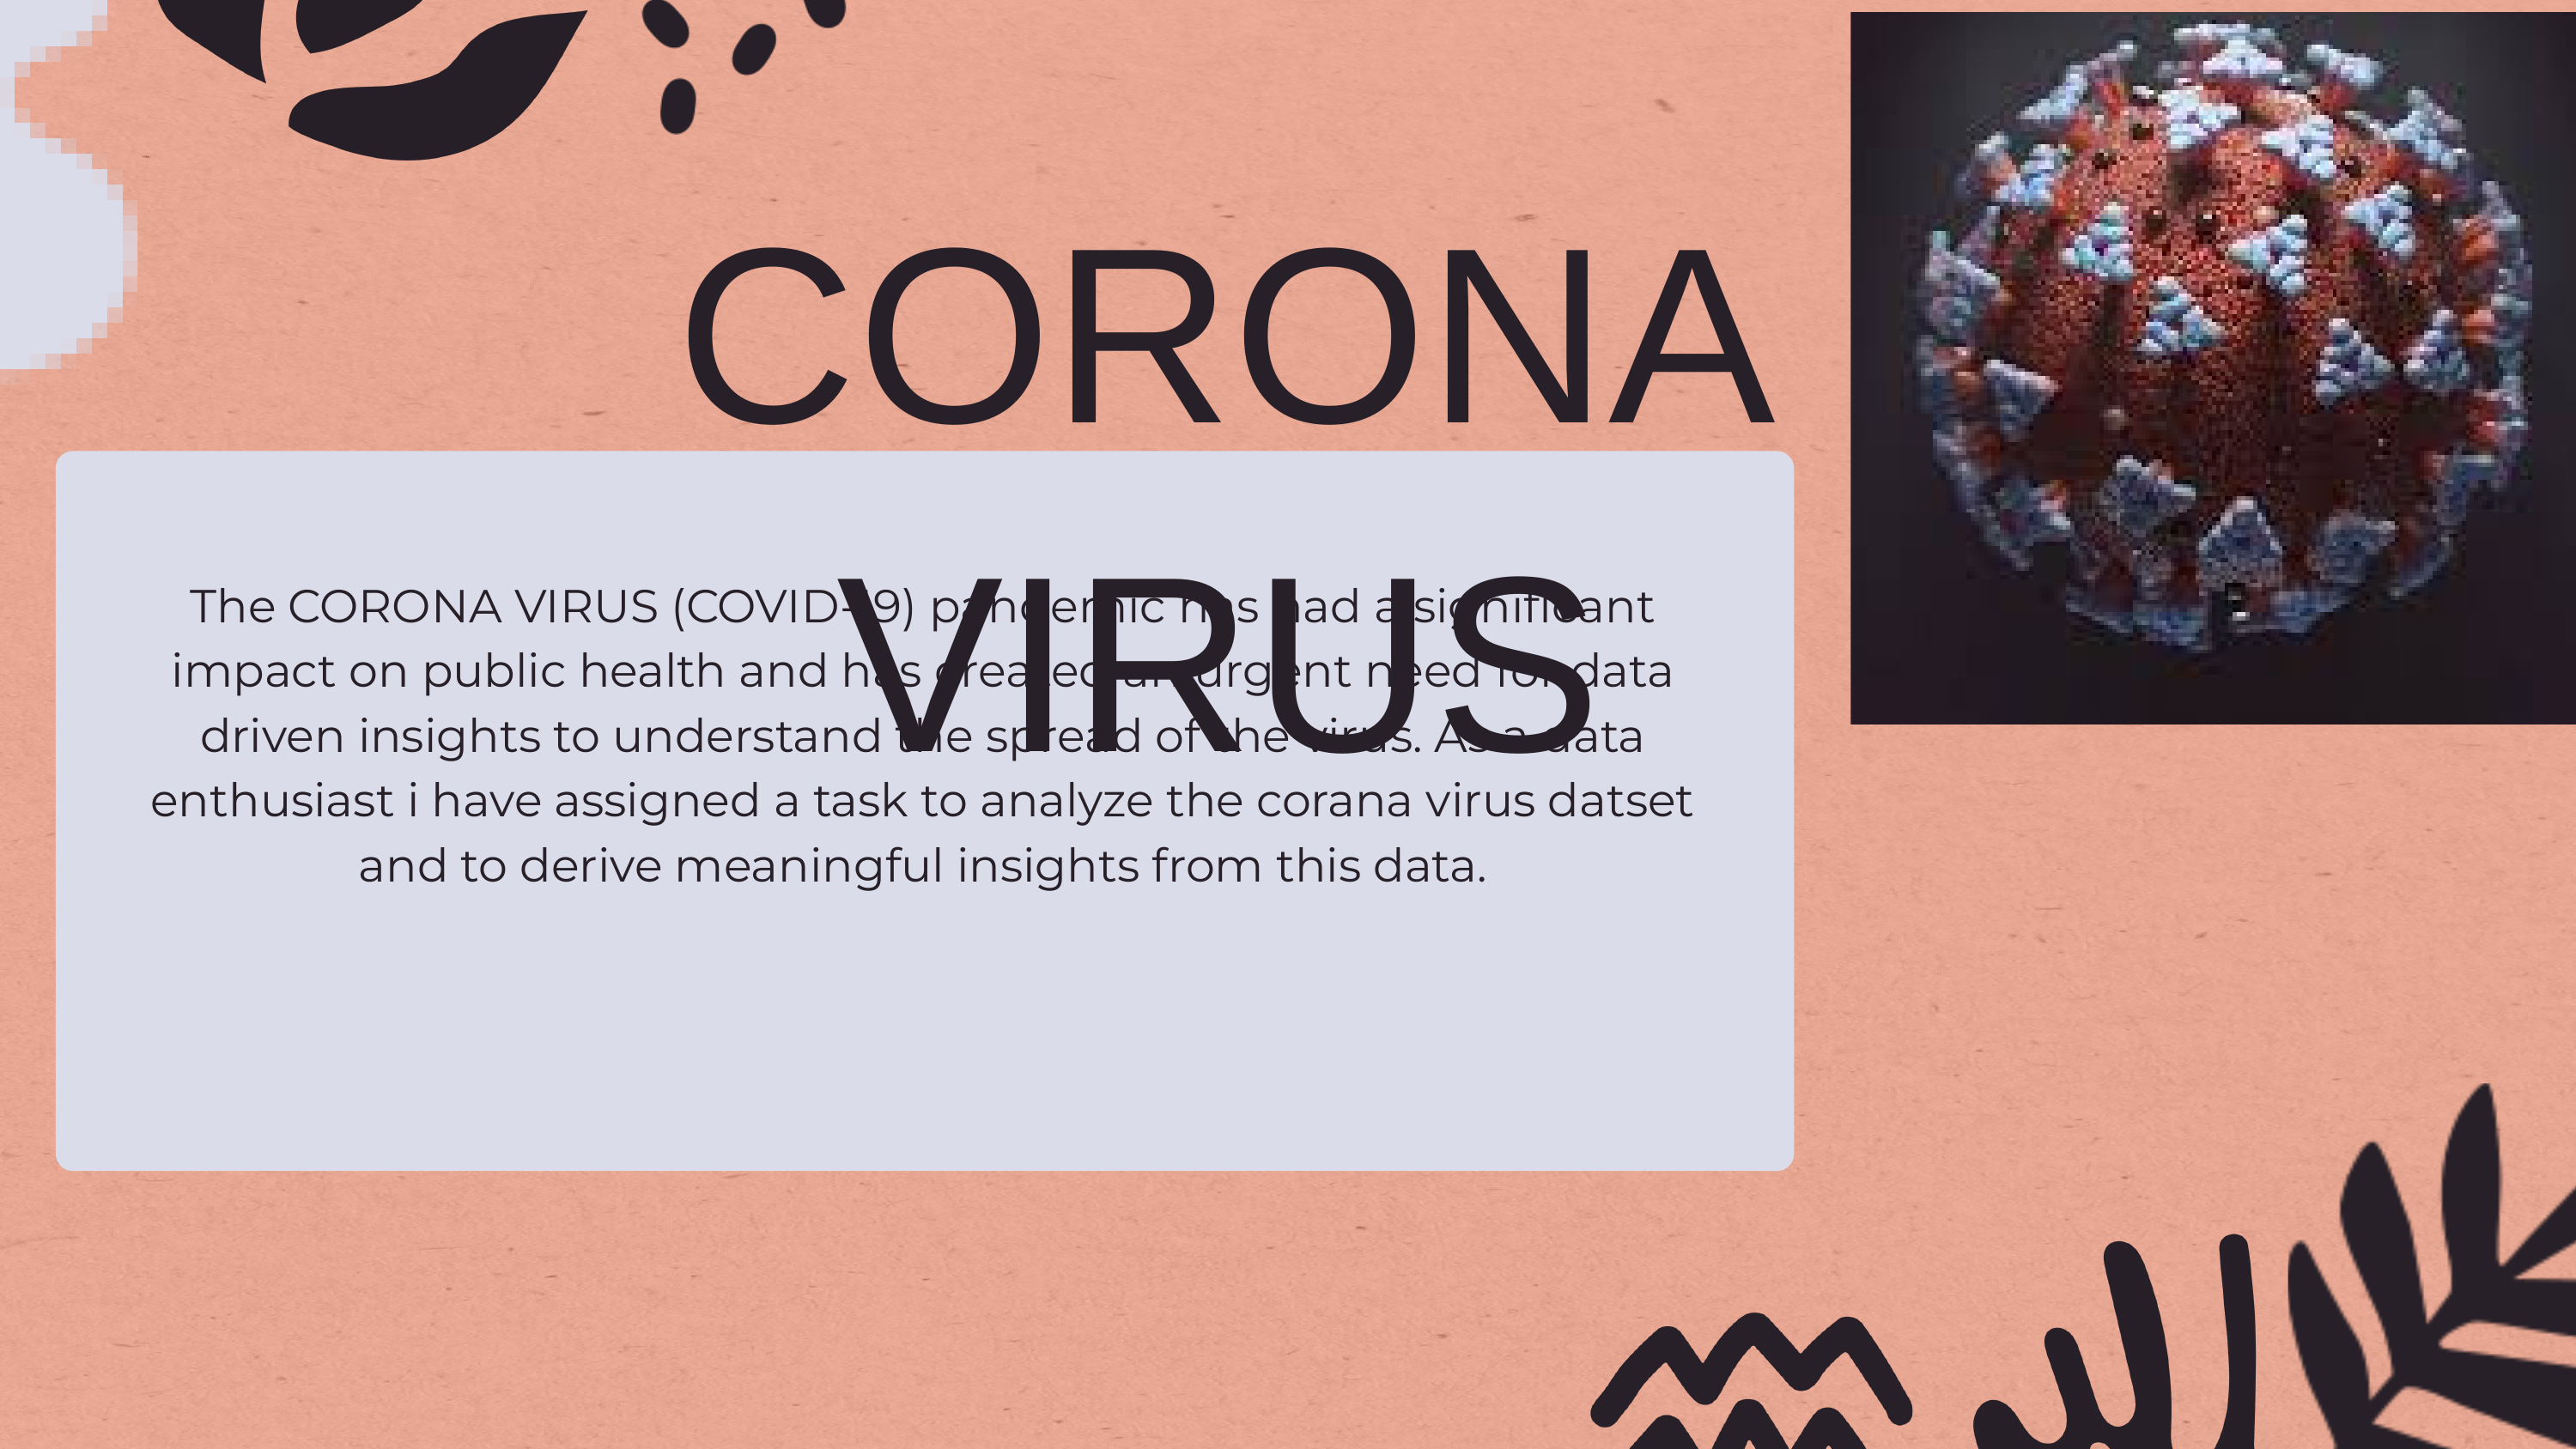

CORONA VIRUS

The CORONA VIRUS (COVID-19) pandemic has had a significant impact on public health and has created an urgent need for data driven insights to understand the spread of the virus. As a data enthusiast i have assigned a task to analyze the corana virus datset and to derive meaningful insights from this data.